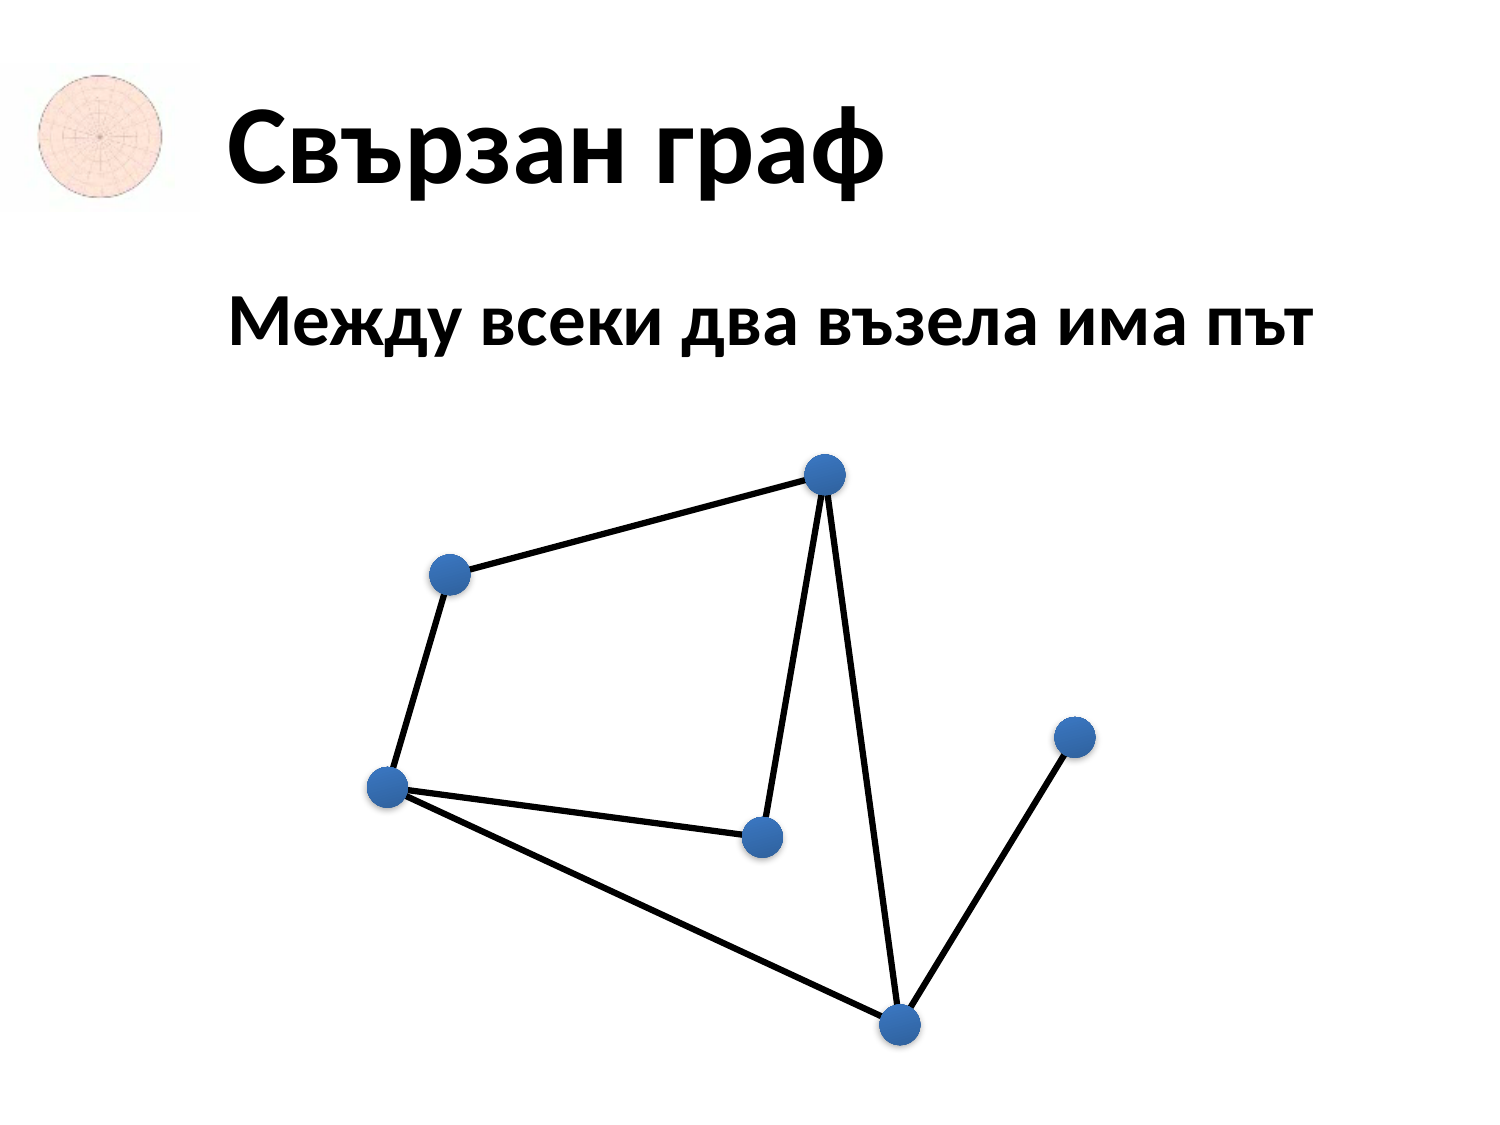

# Свързан граф
Между всеки два възела има път